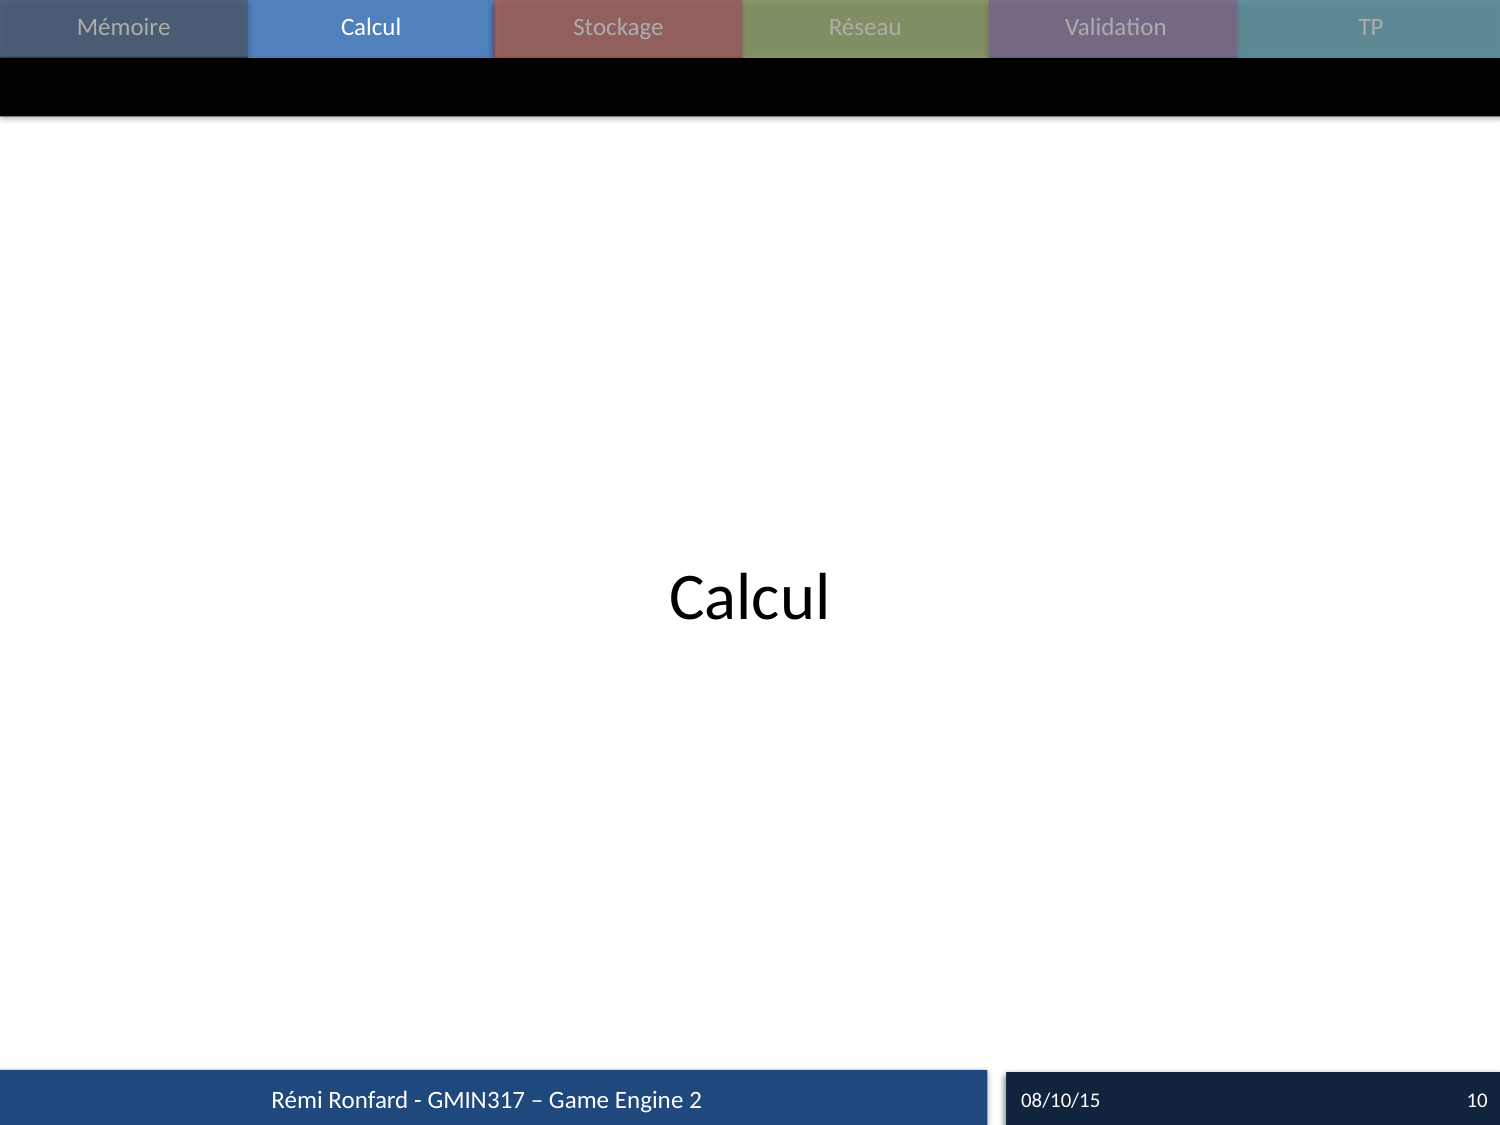

#
Calcul
Rémi Ronfard - GMIN317 – Game Engine 2
08/10/15
10